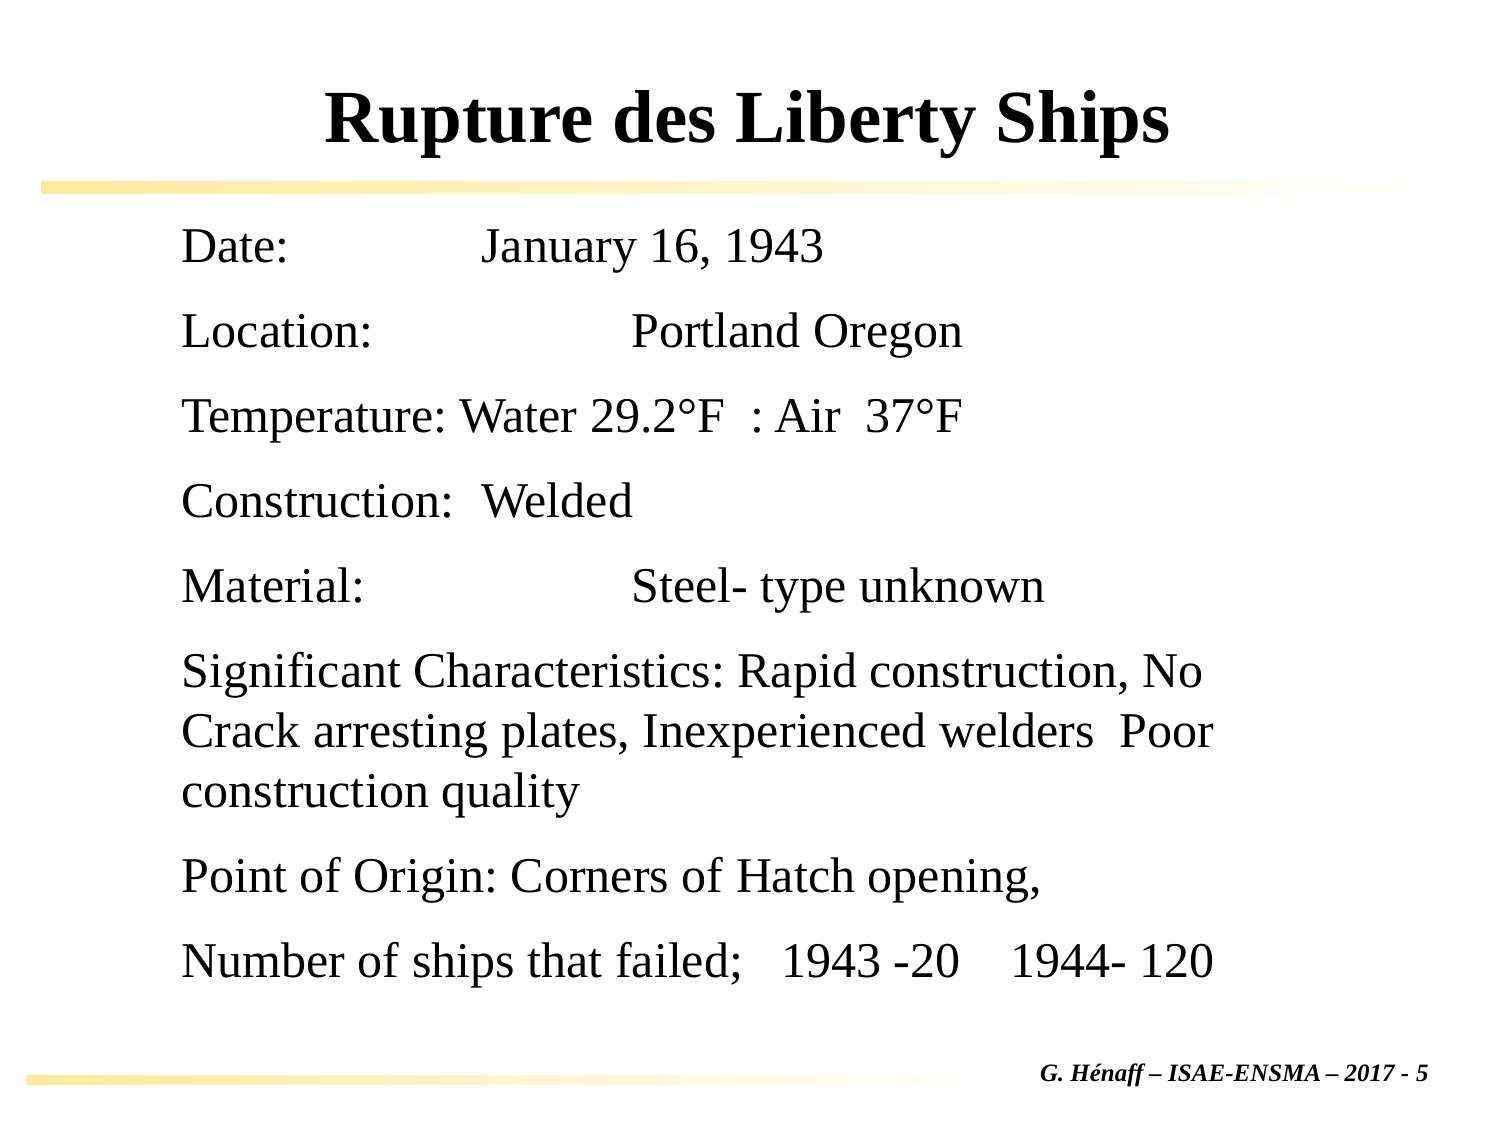

Rupture des Liberty Ships
Date:		January 16, 1943
Location:		Portland Oregon
Temperature: Water 29.2°F  : Air  37°F
Construction:  	Welded
Material:		Steel- type unknown
Significant Characteristics: Rapid construction, No Crack arresting plates, Inexperienced welders  Poor construction quality
Point of Origin: Corners of Hatch opening,
Number of ships that failed;	1943 -20    1944- 120